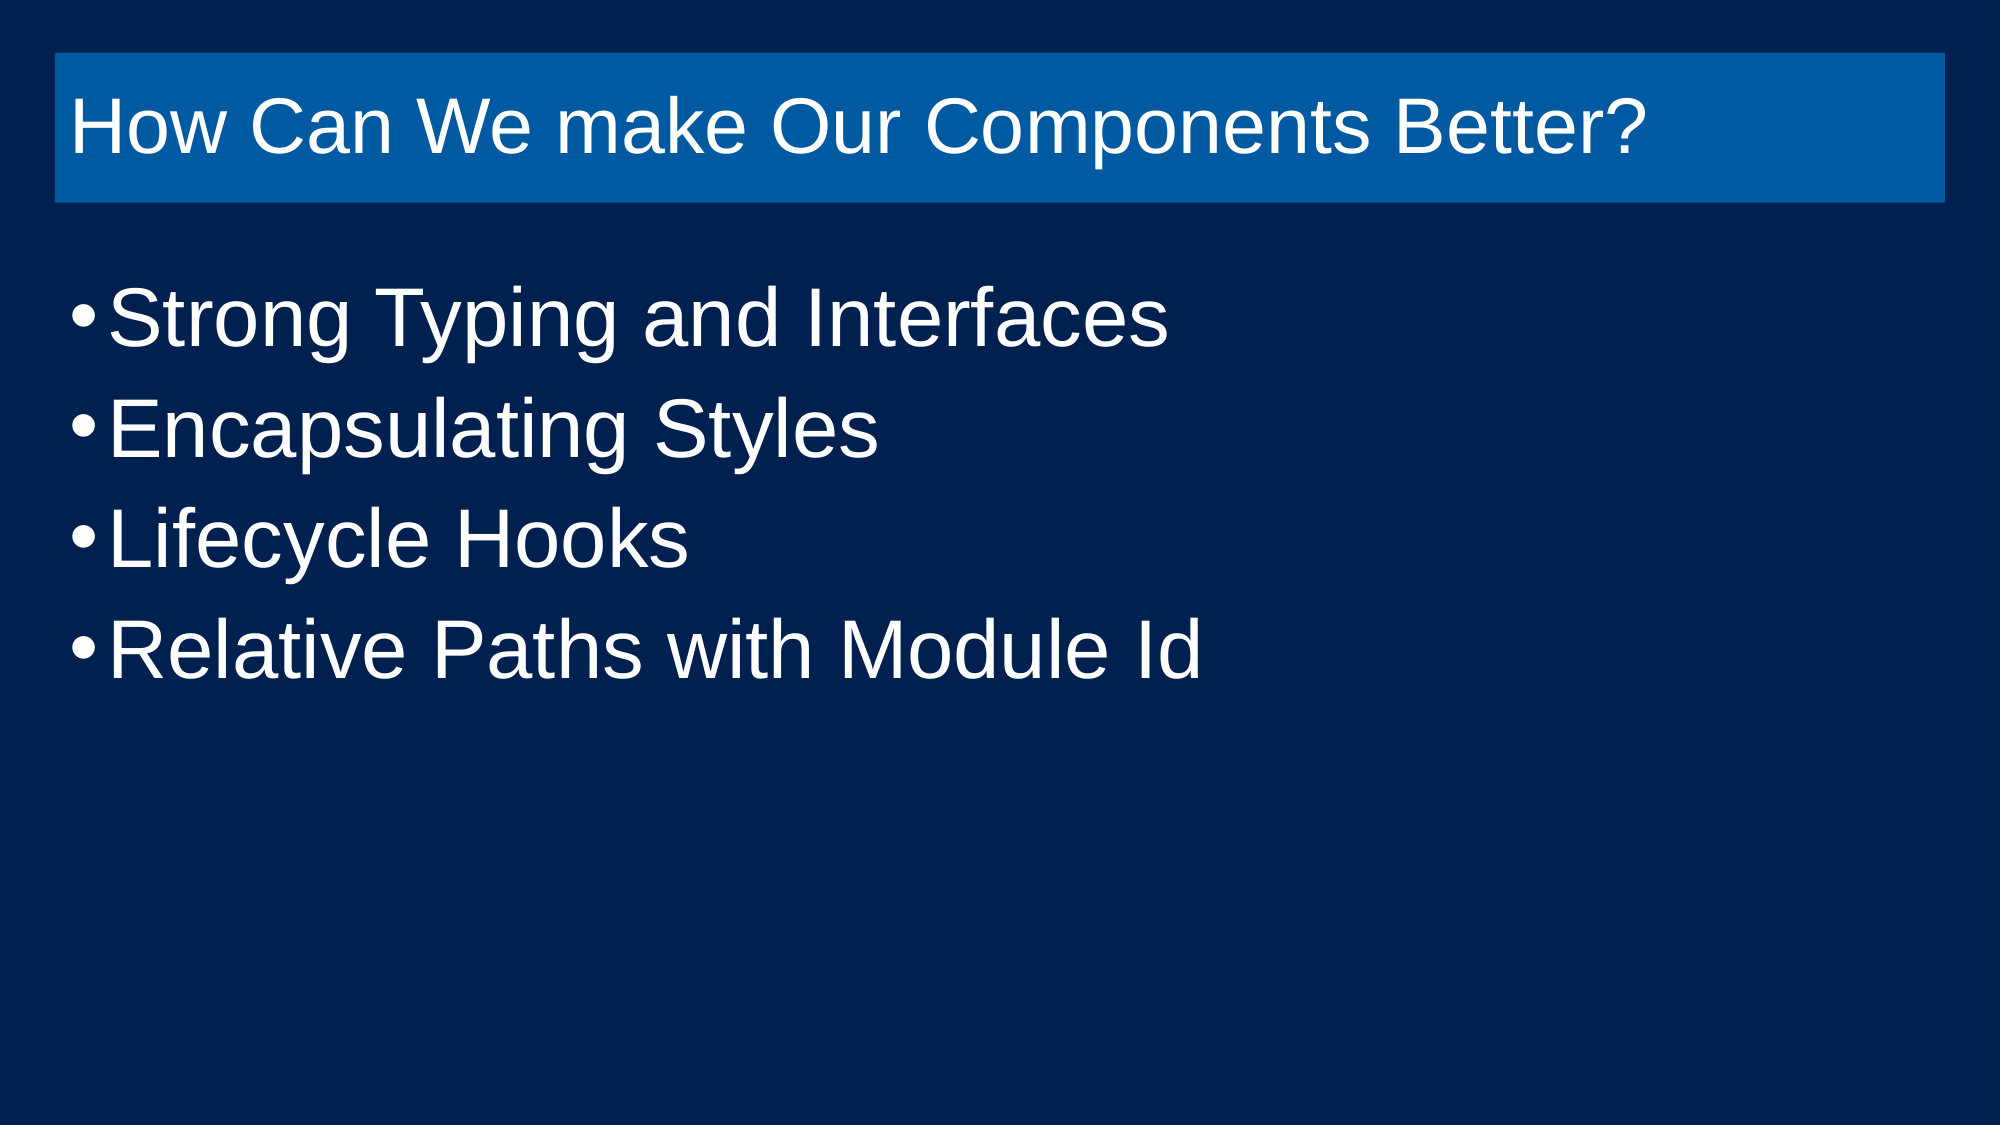

# How Can We make Our Components Better?
Strong Typing and Interfaces
Encapsulating Styles
Lifecycle Hooks
Relative Paths with Module Id